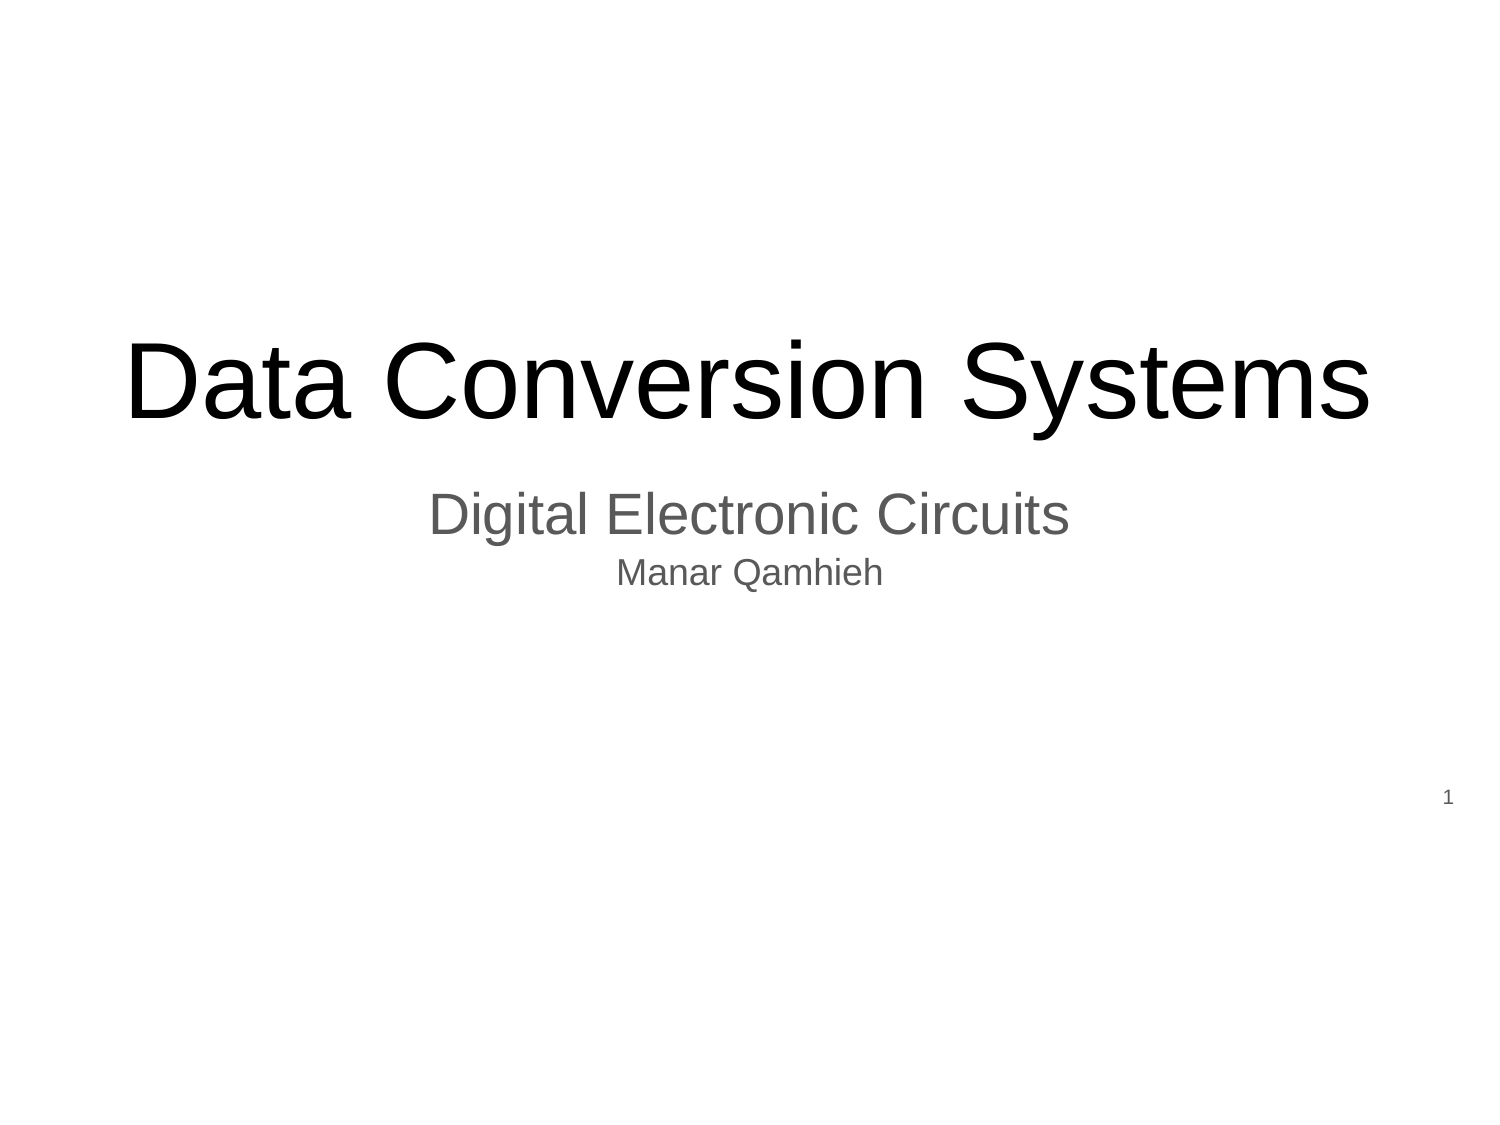

# Data Conversion Systems
Digital Electronic Circuits
Manar Qamhieh
1